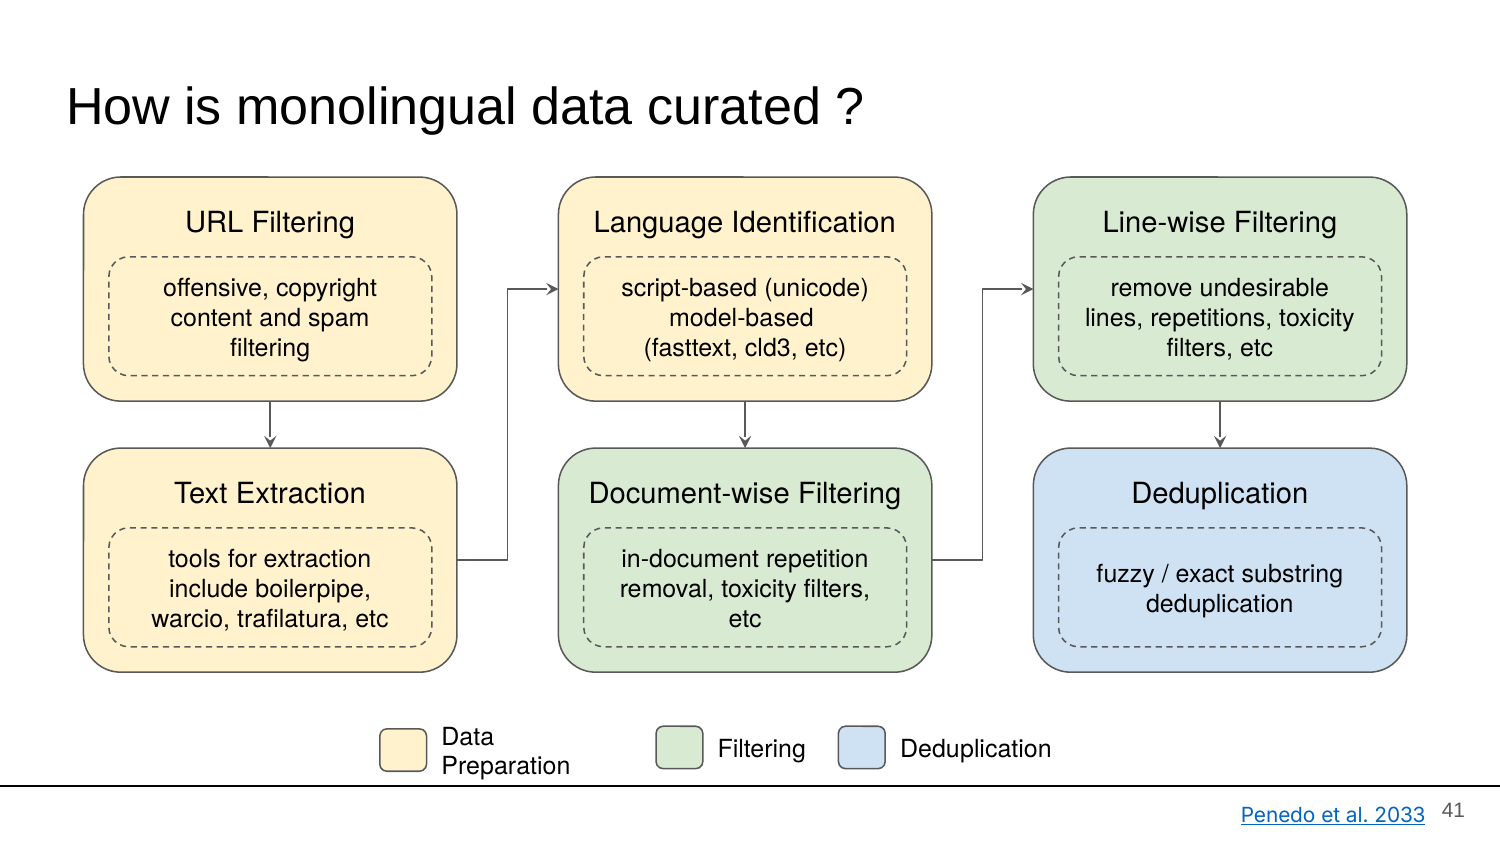

# How is monolingual data curated ?
URL Filtering
offensive, copyright content and spam filtering
Language Identification
script-based (unicode)
model-based
(fasttext, cld3, etc)
Line-wise Filtering
remove undesirable lines, repetitions, toxicity filters, etc
Text Extraction
tools for extraction include boilerpipe, warcio, trafilatura, etc
Document-wise Filtering
in-document repetition removal, toxicity filters, etc
Deduplication
fuzzy / exact substring deduplication
Filtering

Deduplication

Data Preparation

41
Penedo et al. 2033